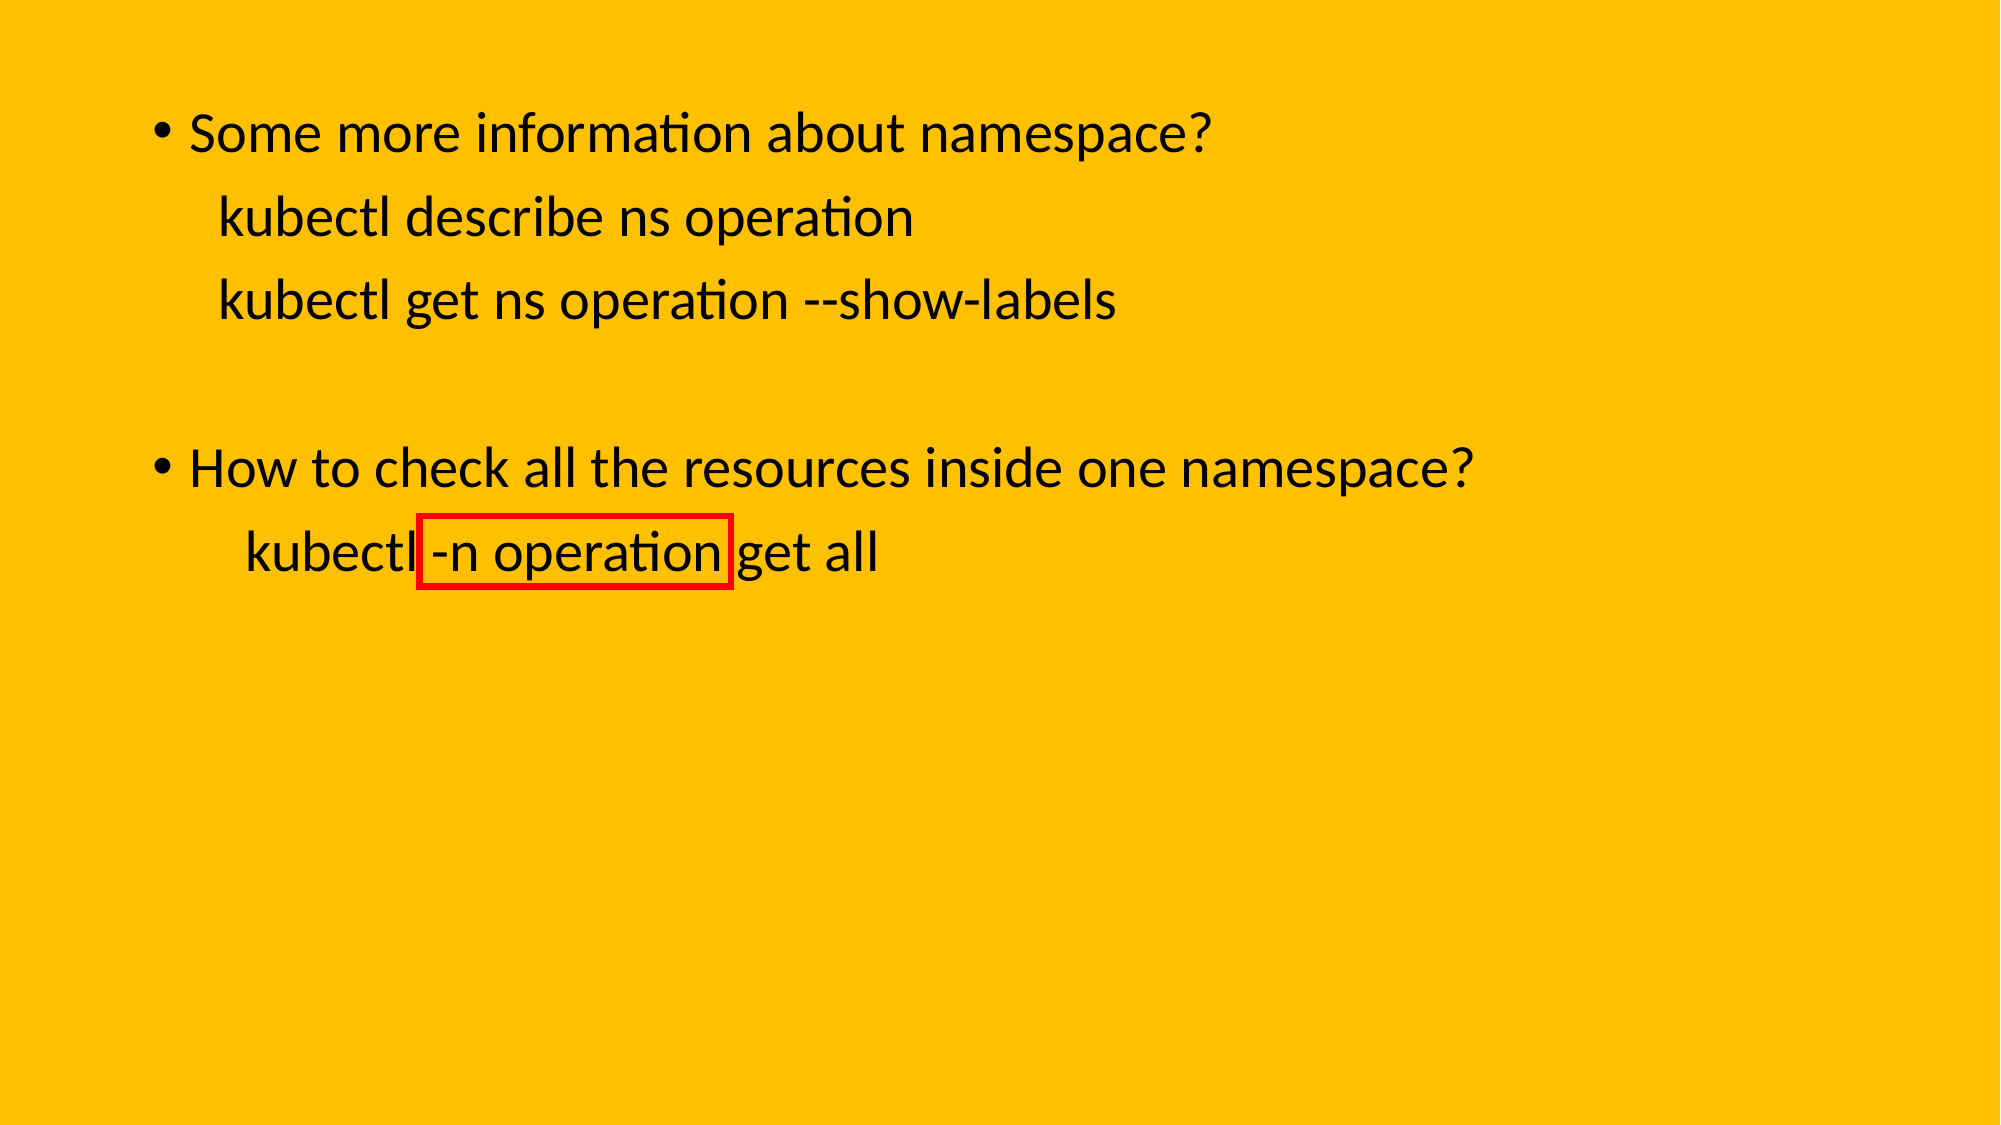

Some more information about namespace?
     kubectl describe ns operation
     kubectl get ns operation --show-labels

How to check all the resources inside one namespace?
       kubectl -n operation get all